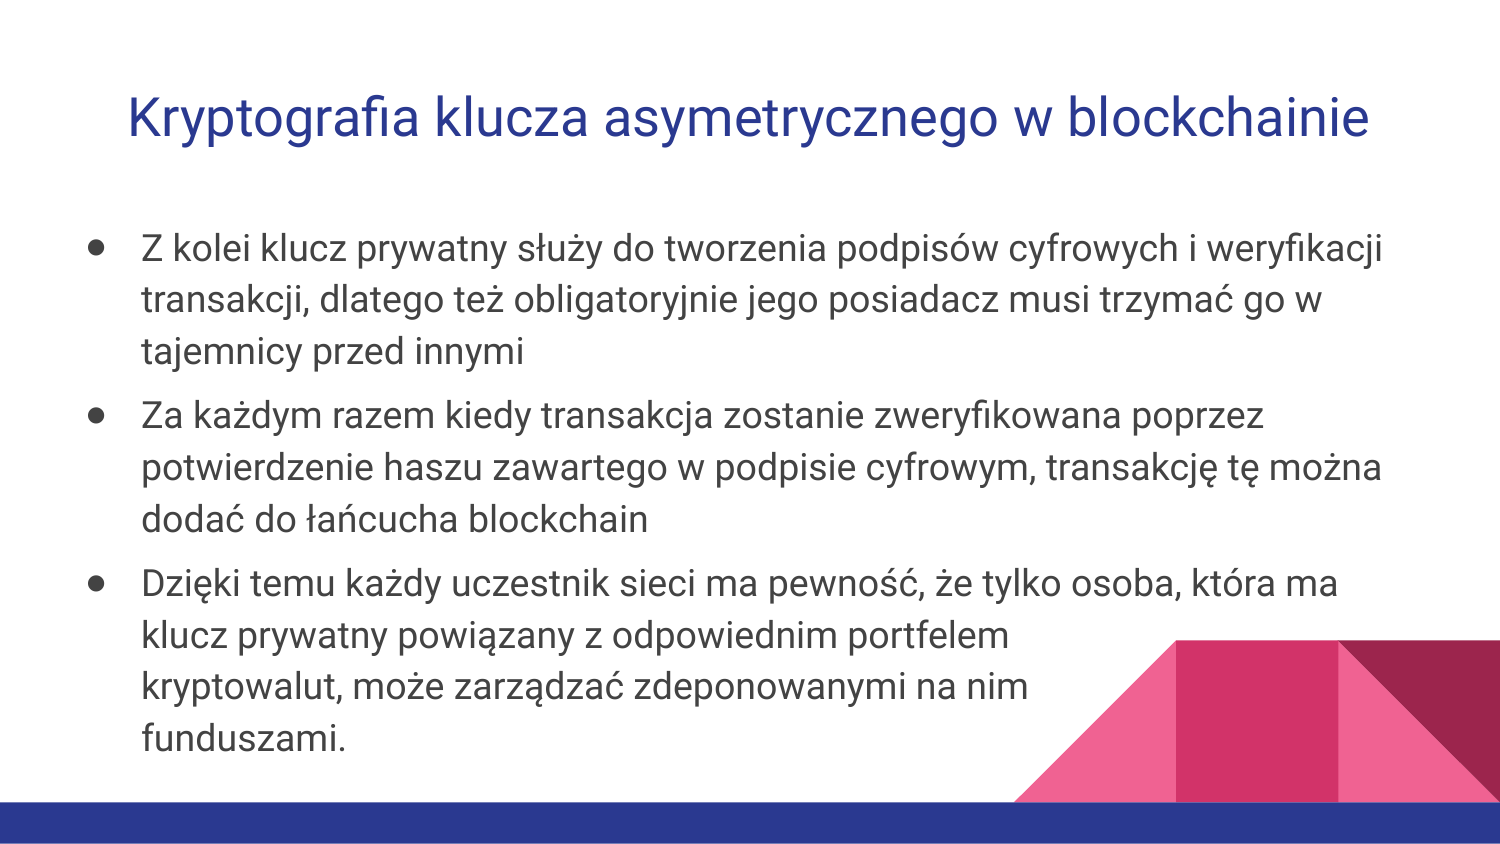

# Kryptografia klucza asymetrycznego w blockchainie
Z kolei klucz prywatny służy do tworzenia podpisów cyfrowych i weryfikacji transakcji, dlatego też obligatoryjnie jego posiadacz musi trzymać go w tajemnicy przed innymi
Za każdym razem kiedy transakcja zostanie zweryfikowana poprzez potwierdzenie haszu zawartego w podpisie cyfrowym, transakcję tę można dodać do łańcucha blockchain
Dzięki temu każdy uczestnik sieci ma pewność, że tylko osoba, która ma klucz prywatny powiązany z odpowiednim portfelem
kryptowalut, może zarządzać zdeponowanymi na nim
funduszami.